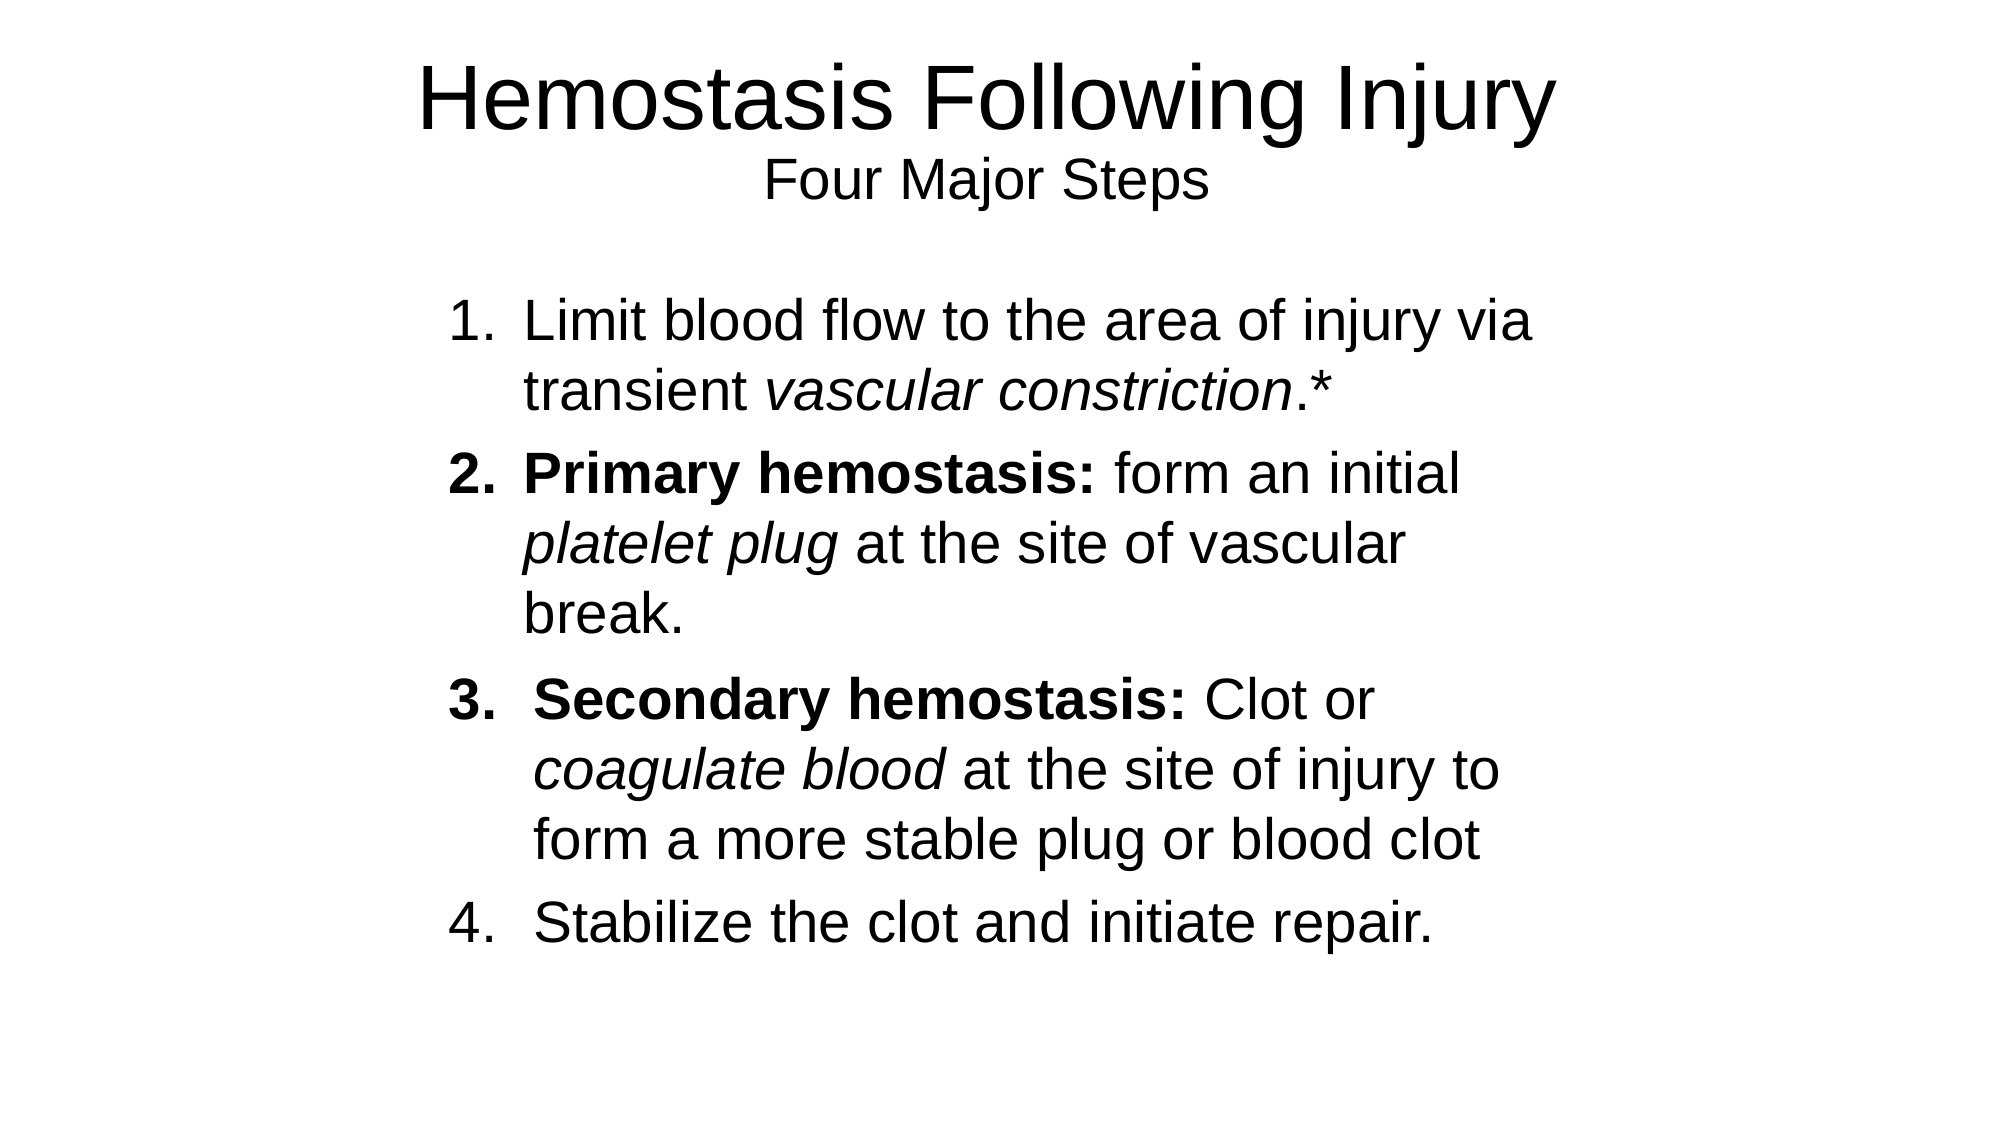

# Hemostasis Following Injury Four Major Steps
Limit blood flow to the area of injury via transient vascular constriction.*
Primary hemostasis: form an initial platelet plug at the site of vascular break.
Secondary hemostasis: Clot or coagulate blood at the site of injury to form a more stable plug or blood clot
Stabilize the clot and initiate repair.